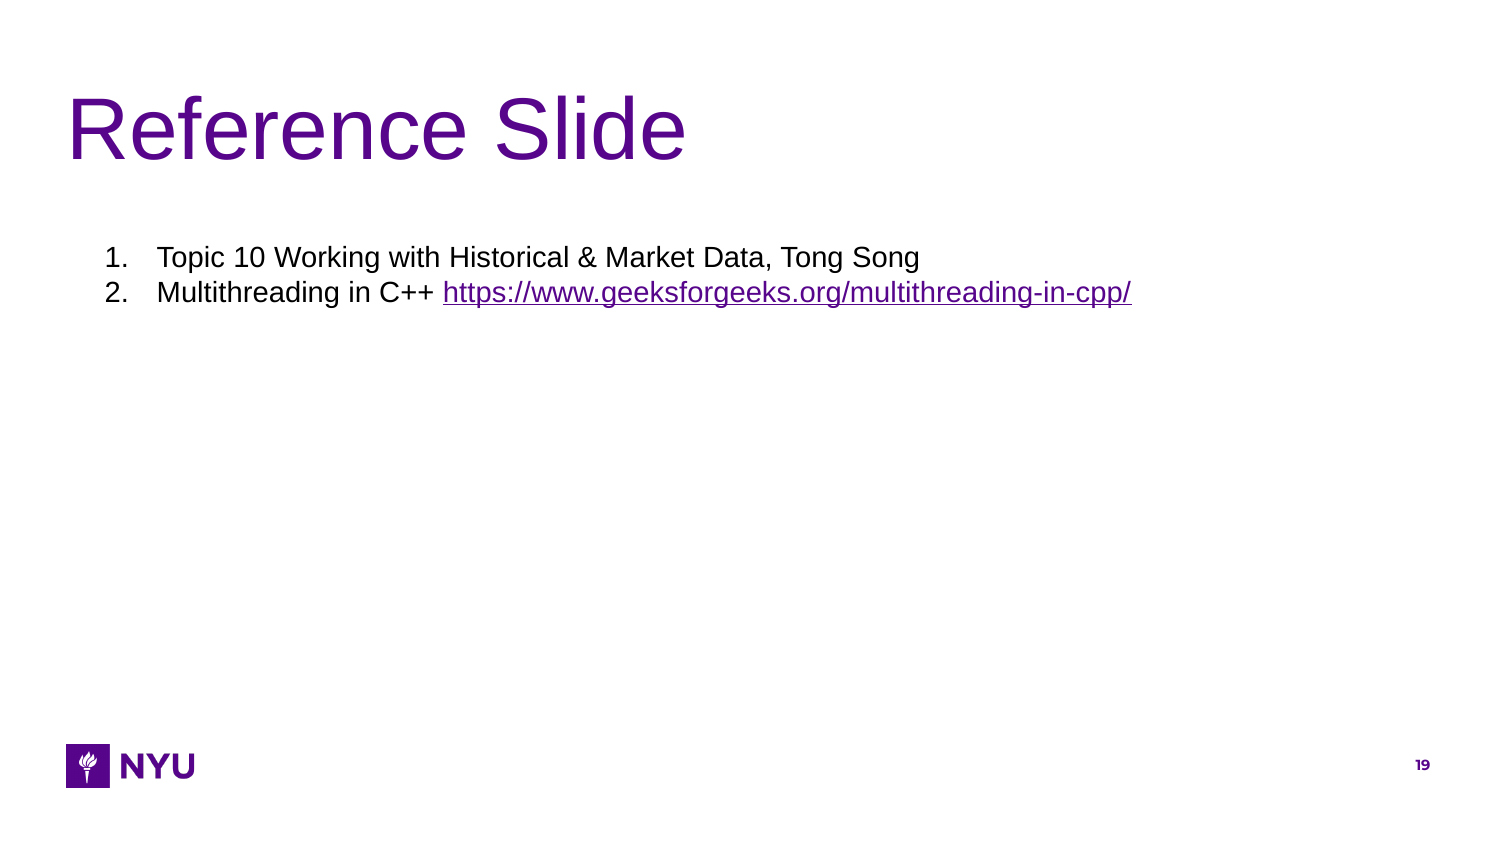

# Reference Slide
Topic 10 Working with Historical & Market Data, Tong Song
Multithreading in C++ https://www.geeksforgeeks.org/multithreading-in-cpp/